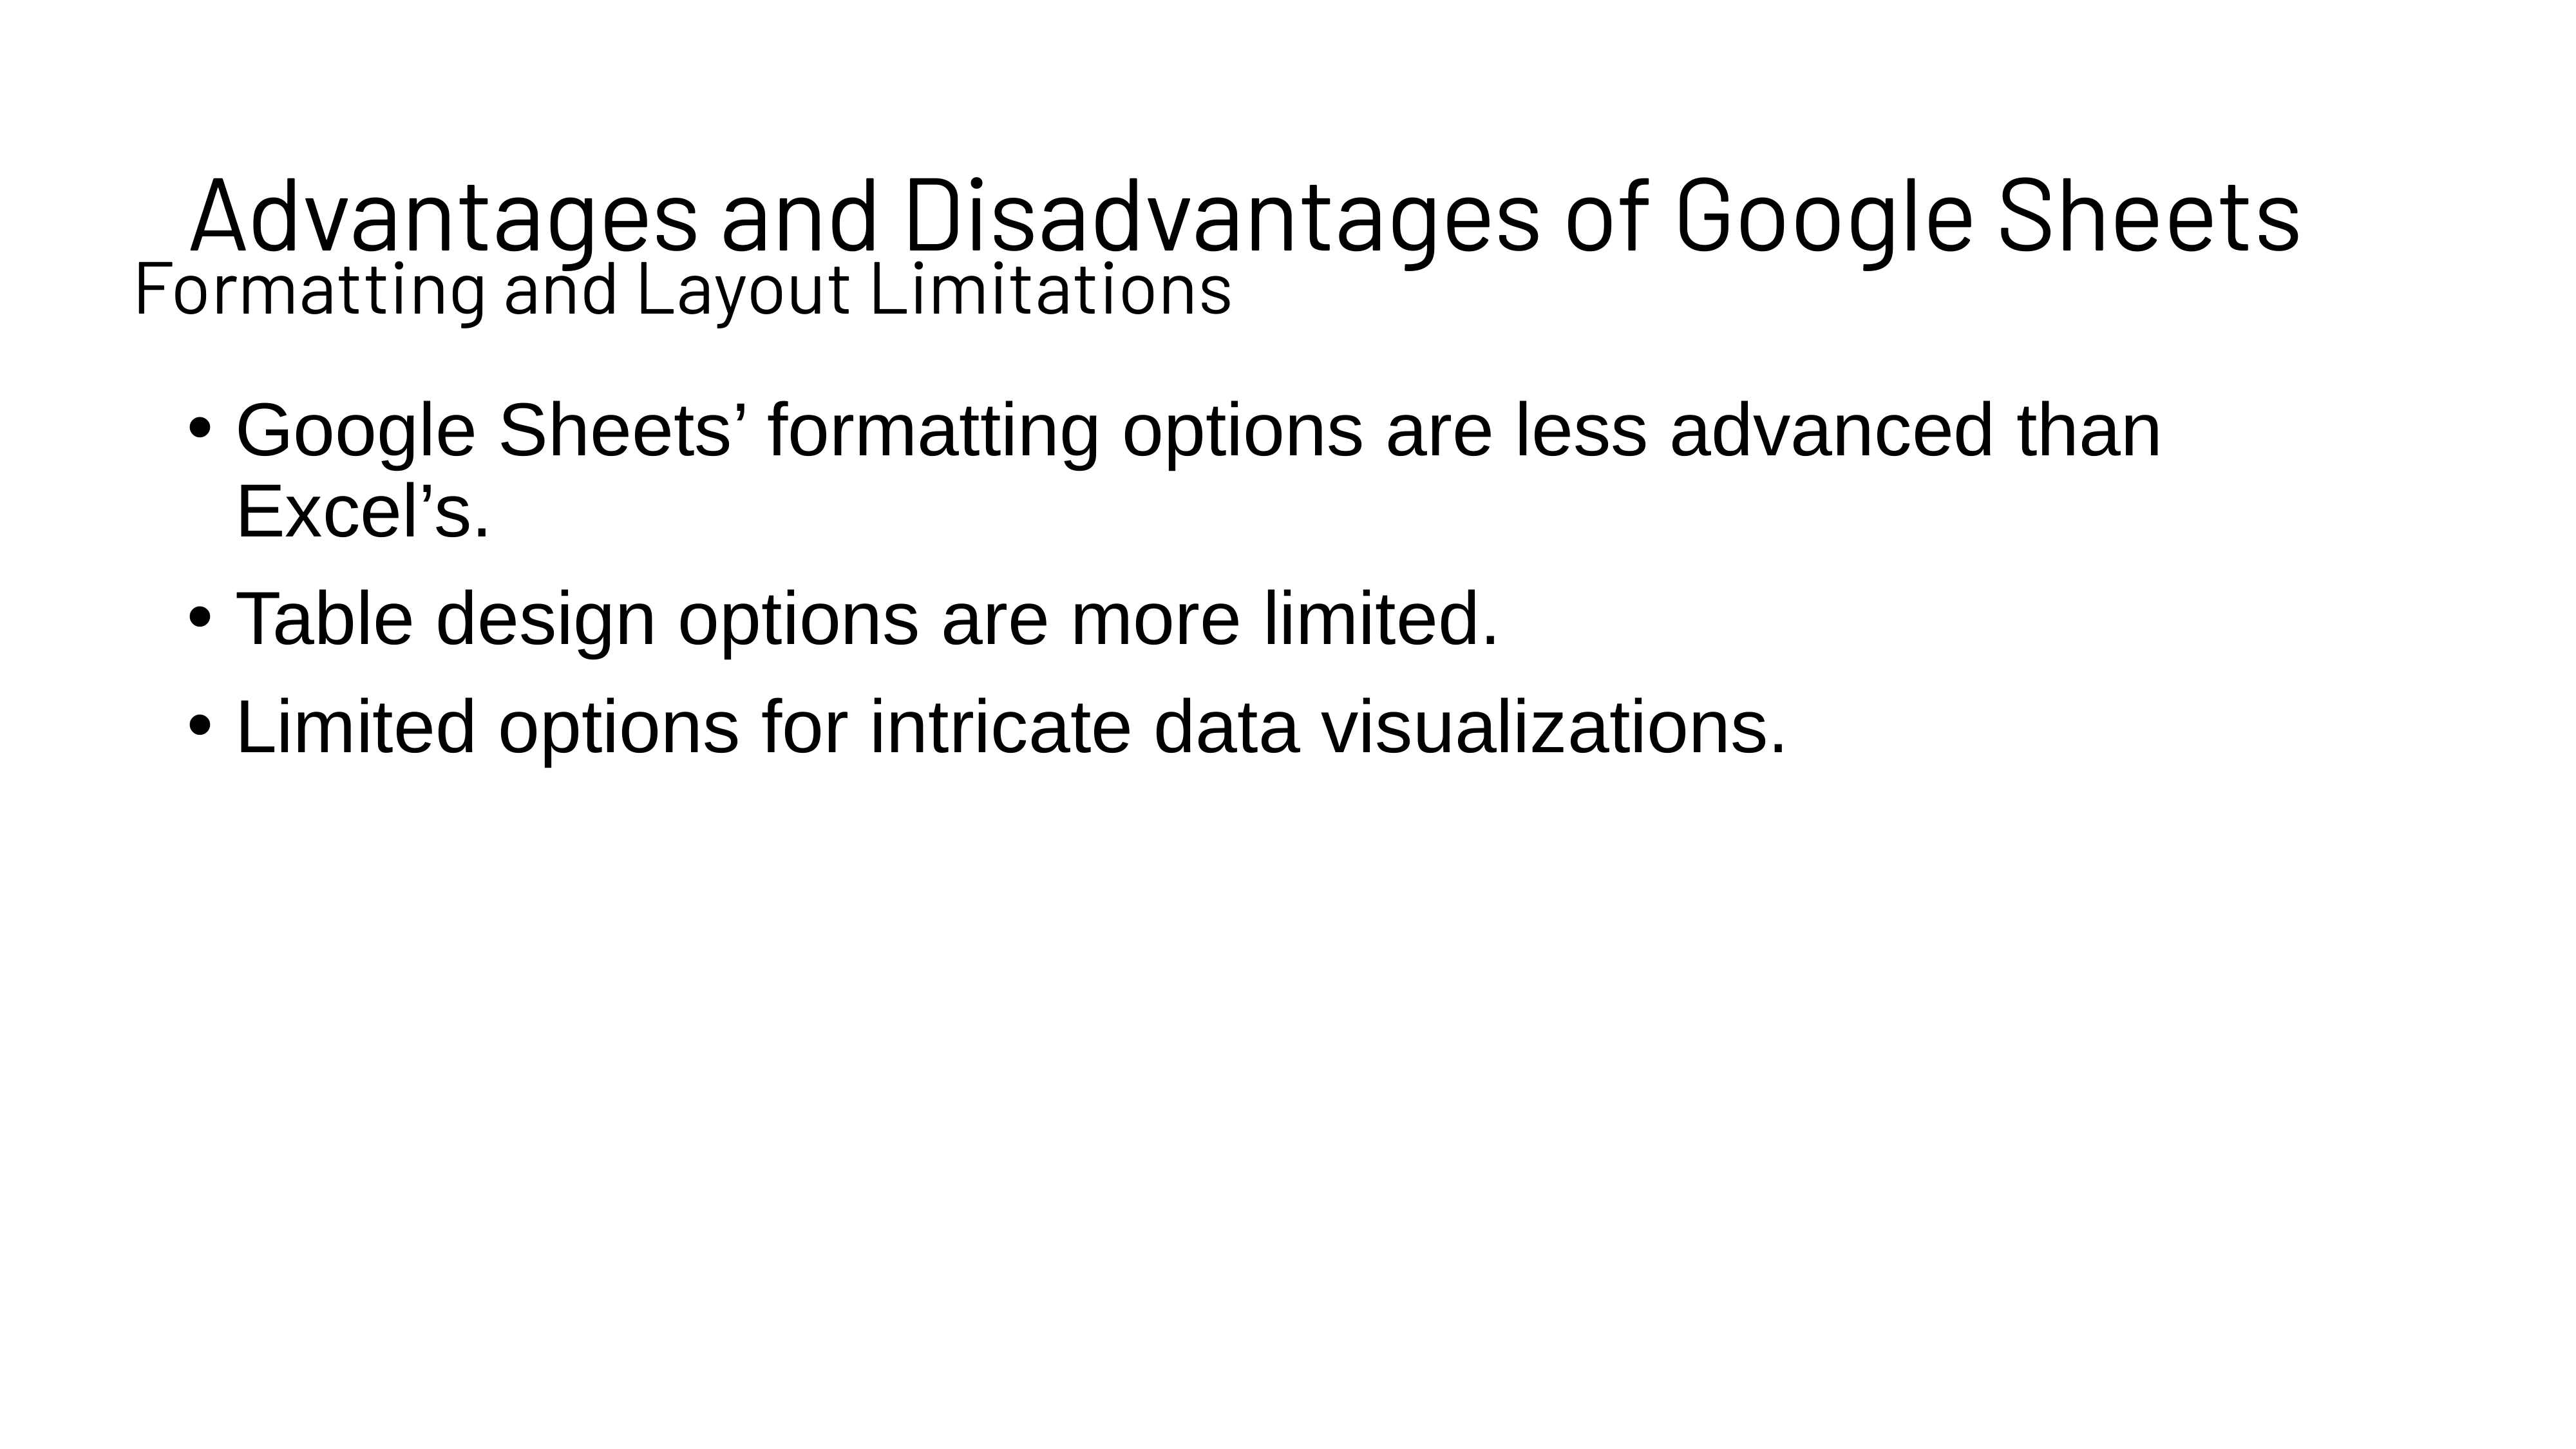

# Advantages and Disadvantages of Google Sheets
Formatting and Layout Limitations
Google Sheets’ formatting options are less advanced than Excel’s.
Table design options are more limited.
Limited options for intricate data visualizations.